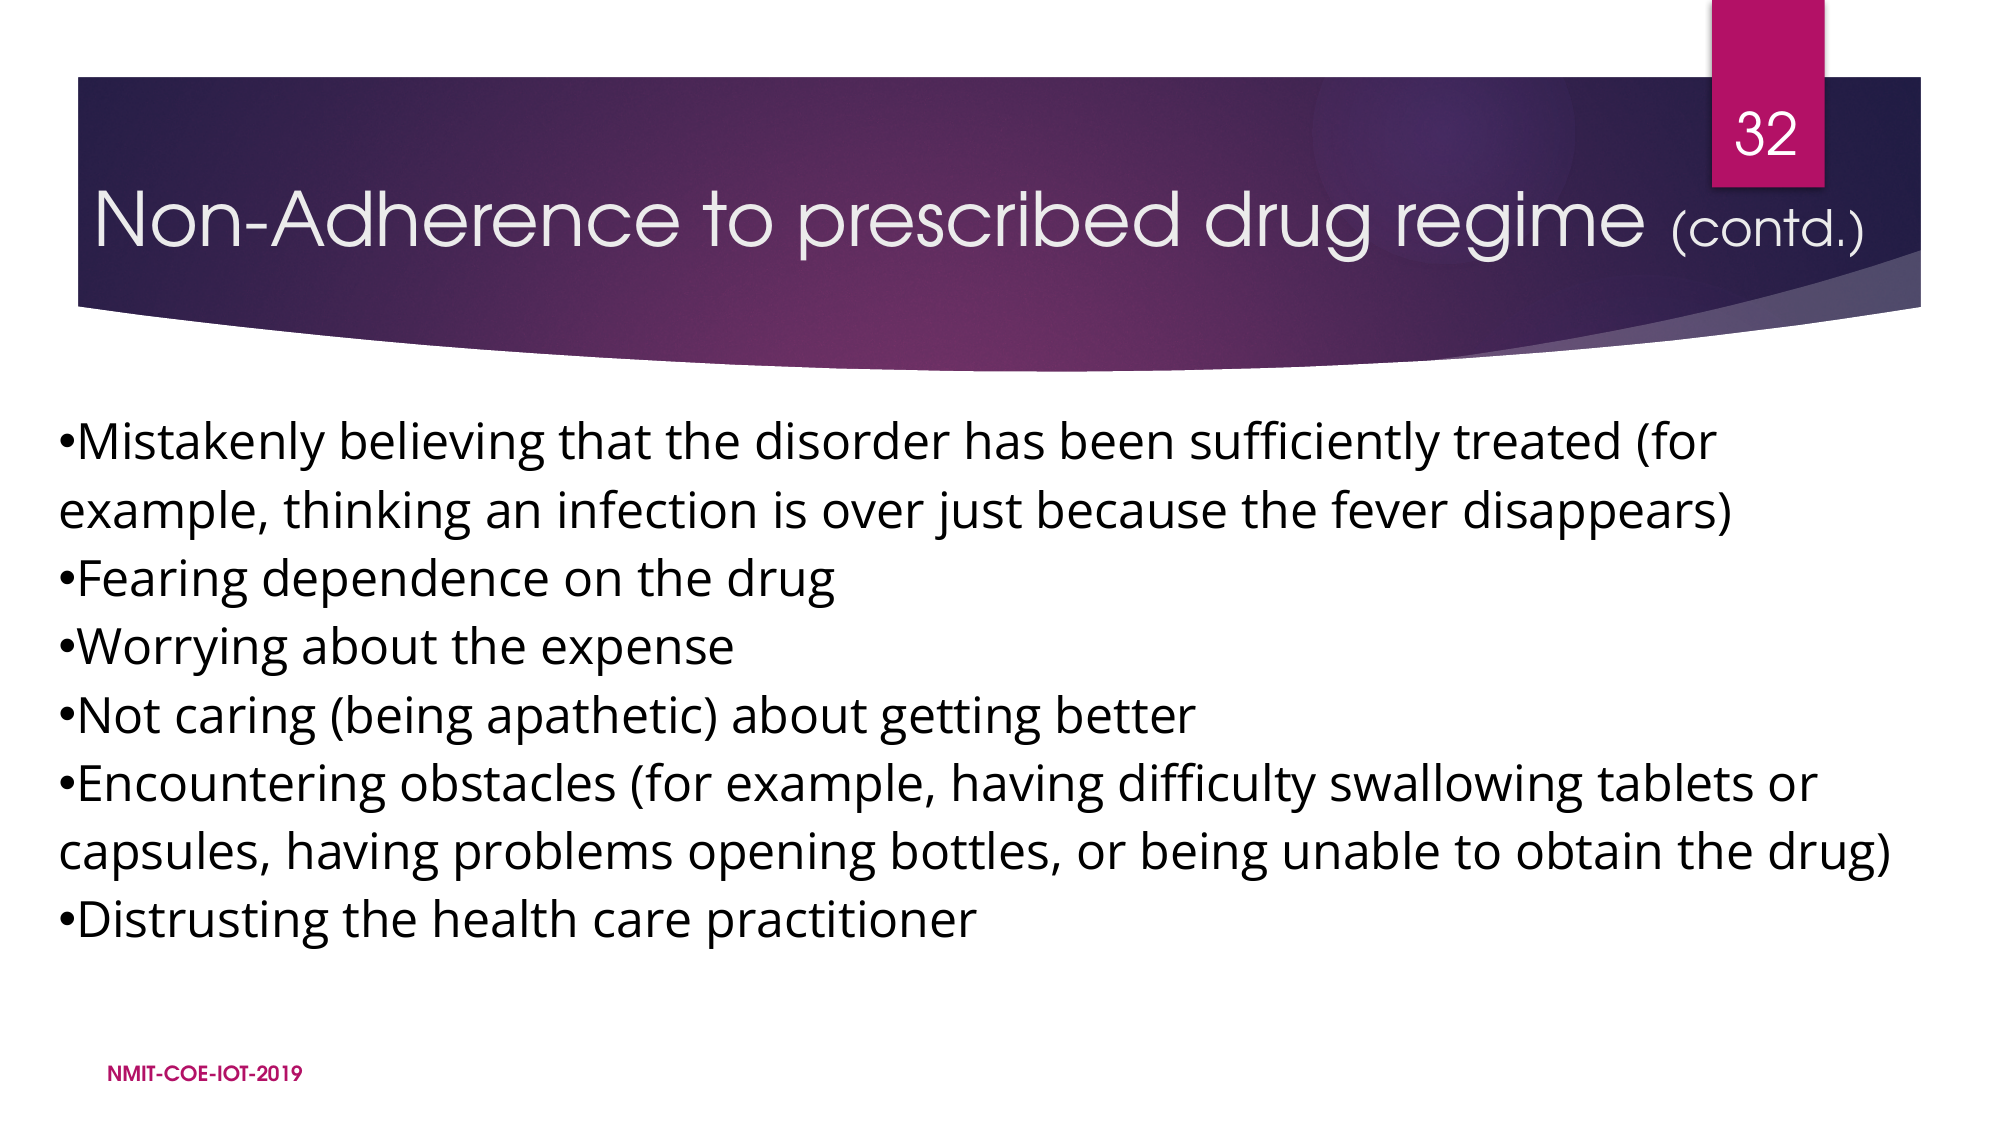

32
# Non-Adherence to prescribed drug regime (contd.)
| Mistakenly believing that the disorder has been sufficiently treated (for example, thinking an infection is over just because the fever disappears) Fearing dependence on the drug Worrying about the expense Not caring (being apathetic) about getting better Encountering obstacles (for example, having difficulty swallowing tablets or capsules, having problems opening bottles, or being unable to obtain the drug) Distrusting the health care practitioner |
| --- |
NMIT-COE-IOT-2019